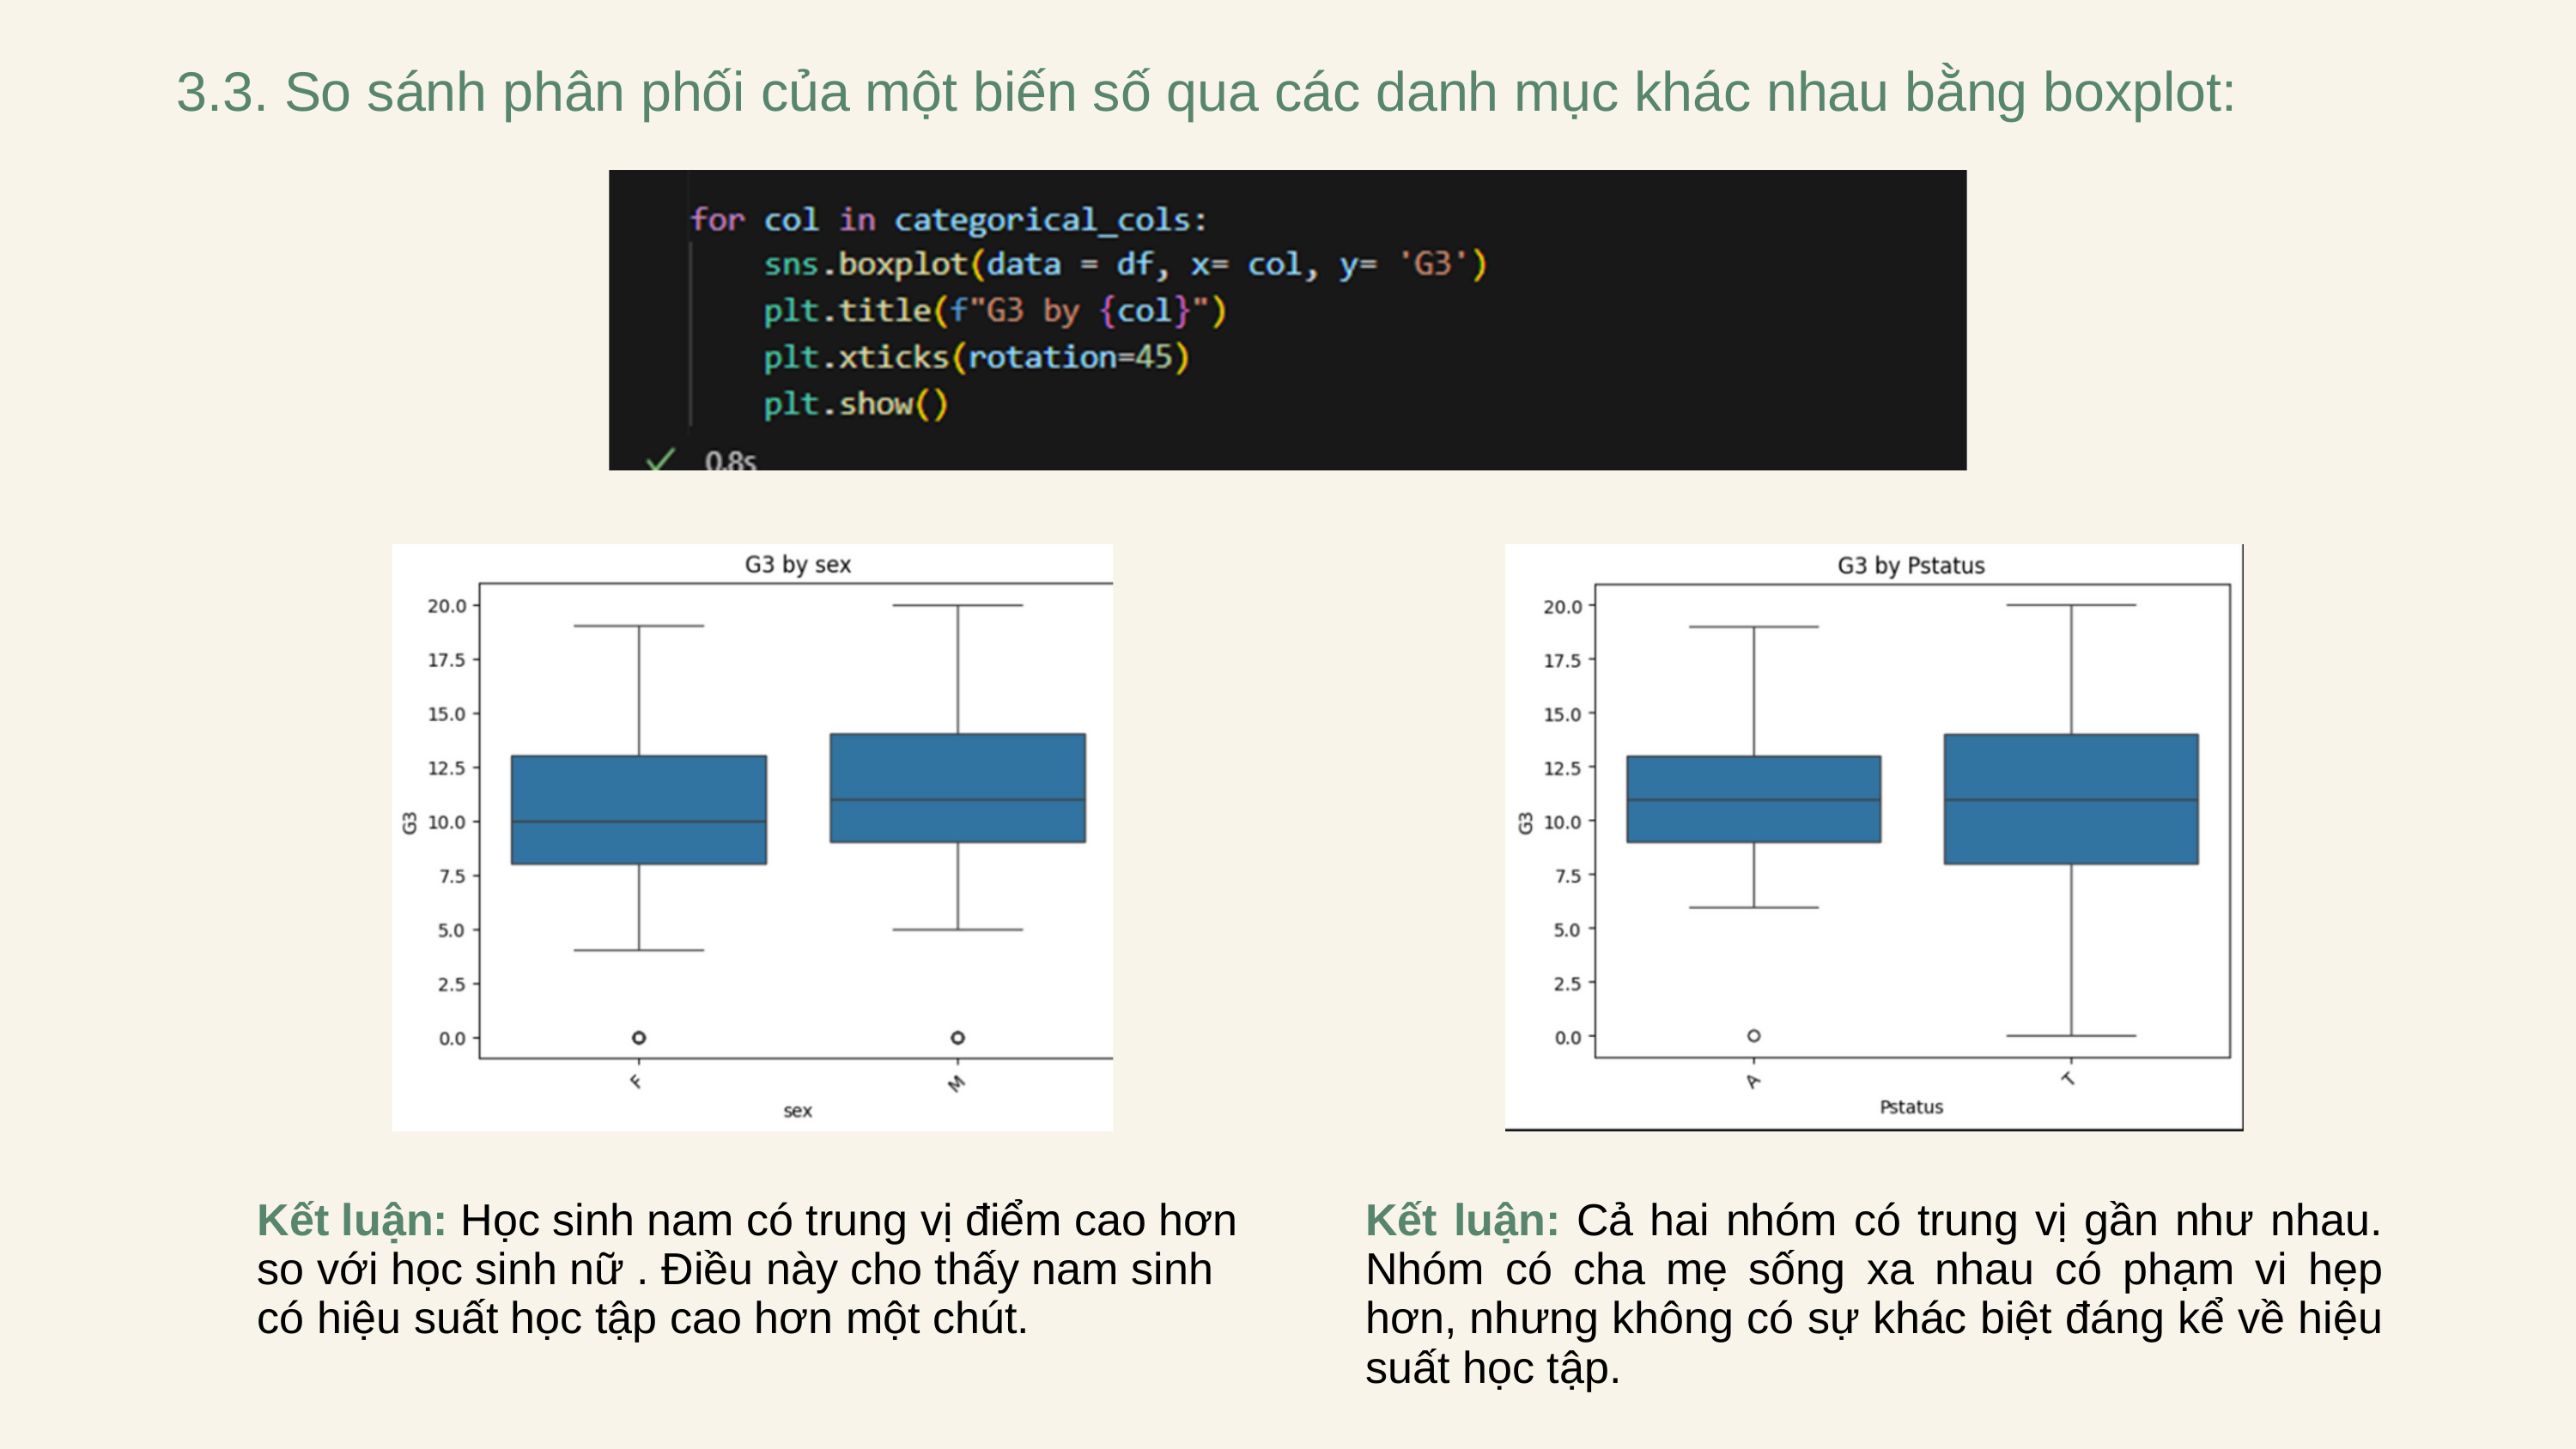

3.3. So sánh phân phối của một biến số qua các danh mục khác nhau bằng boxplot:

Kết luận: Học sinh nam có trung vị điểm cao hơn so với học sinh nữ . Điều này cho thấy nam sinh có hiệu suất học tập cao hơn một chút.
Kết luận: Cả hai nhóm có trung vị gần như nhau. Nhóm có cha mẹ sống xa nhau có phạm vi hẹp hơn, nhưng không có sự khác biệt đáng kể về hiệu suất học tập.